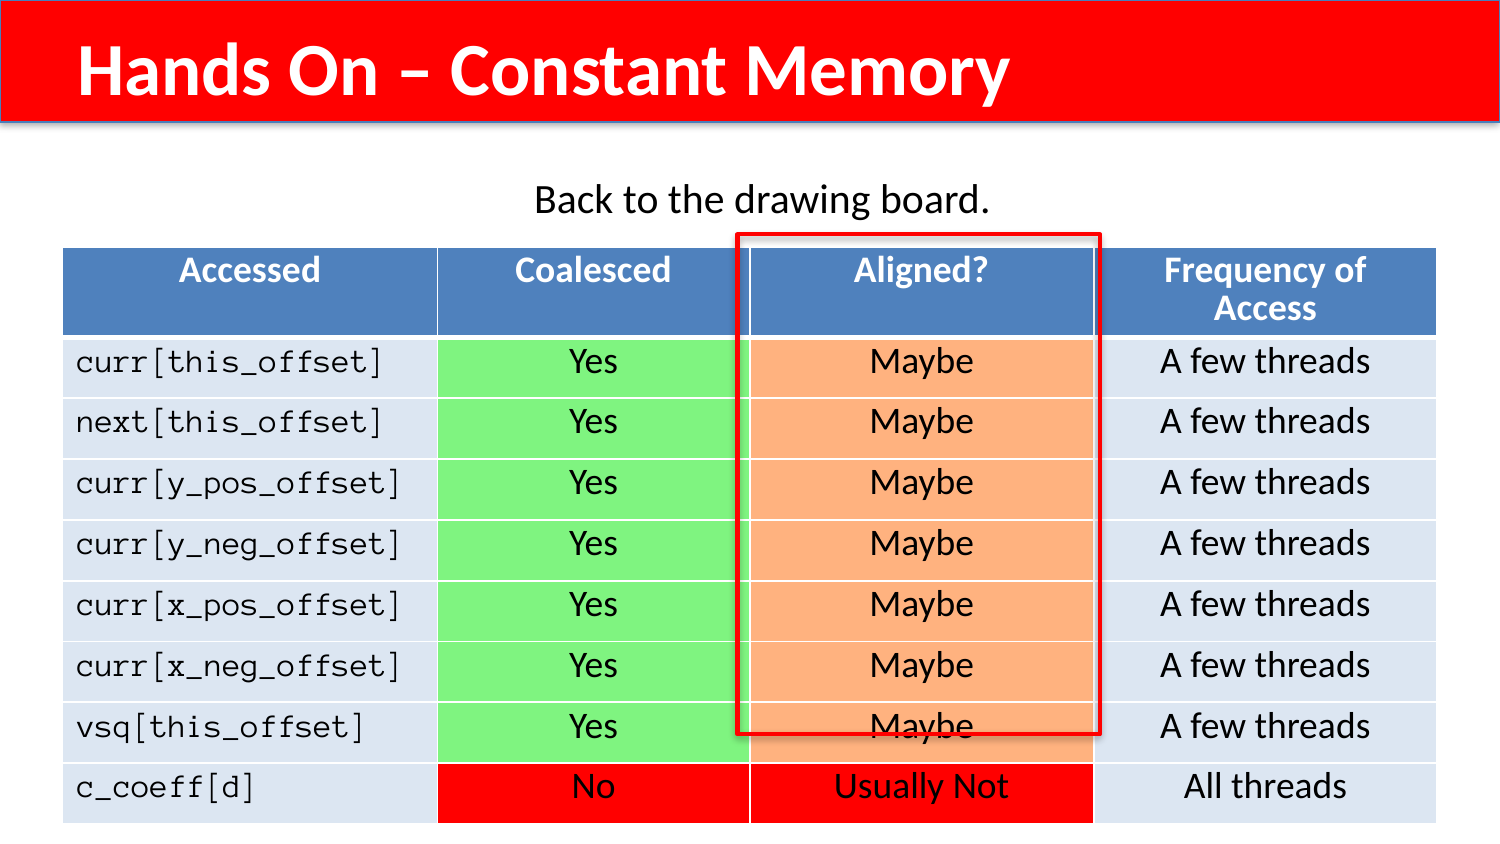

Hands On – Constant Memory
Back to the drawing board.

| Accessed | Coalesced | Aligned? | Frequency of Access |
| --- | --- | --- | --- |
| curr[this\_offset] | Yes | Maybe | A few threads |
| next[this\_offset] | Yes | Maybe | A few threads |
| curr[y\_pos\_offset] | Yes | Maybe | A few threads |
| curr[y\_neg\_offset] | Yes | Maybe | A few threads |
| curr[x\_pos\_offset] | Yes | Maybe | A few threads |
| curr[x\_neg\_offset] | Yes | Maybe | A few threads |
| vsq[this\_offset] | Yes | Maybe | A few threads |
| c\_coeff[d] | No | Usually Not | All threads |
134